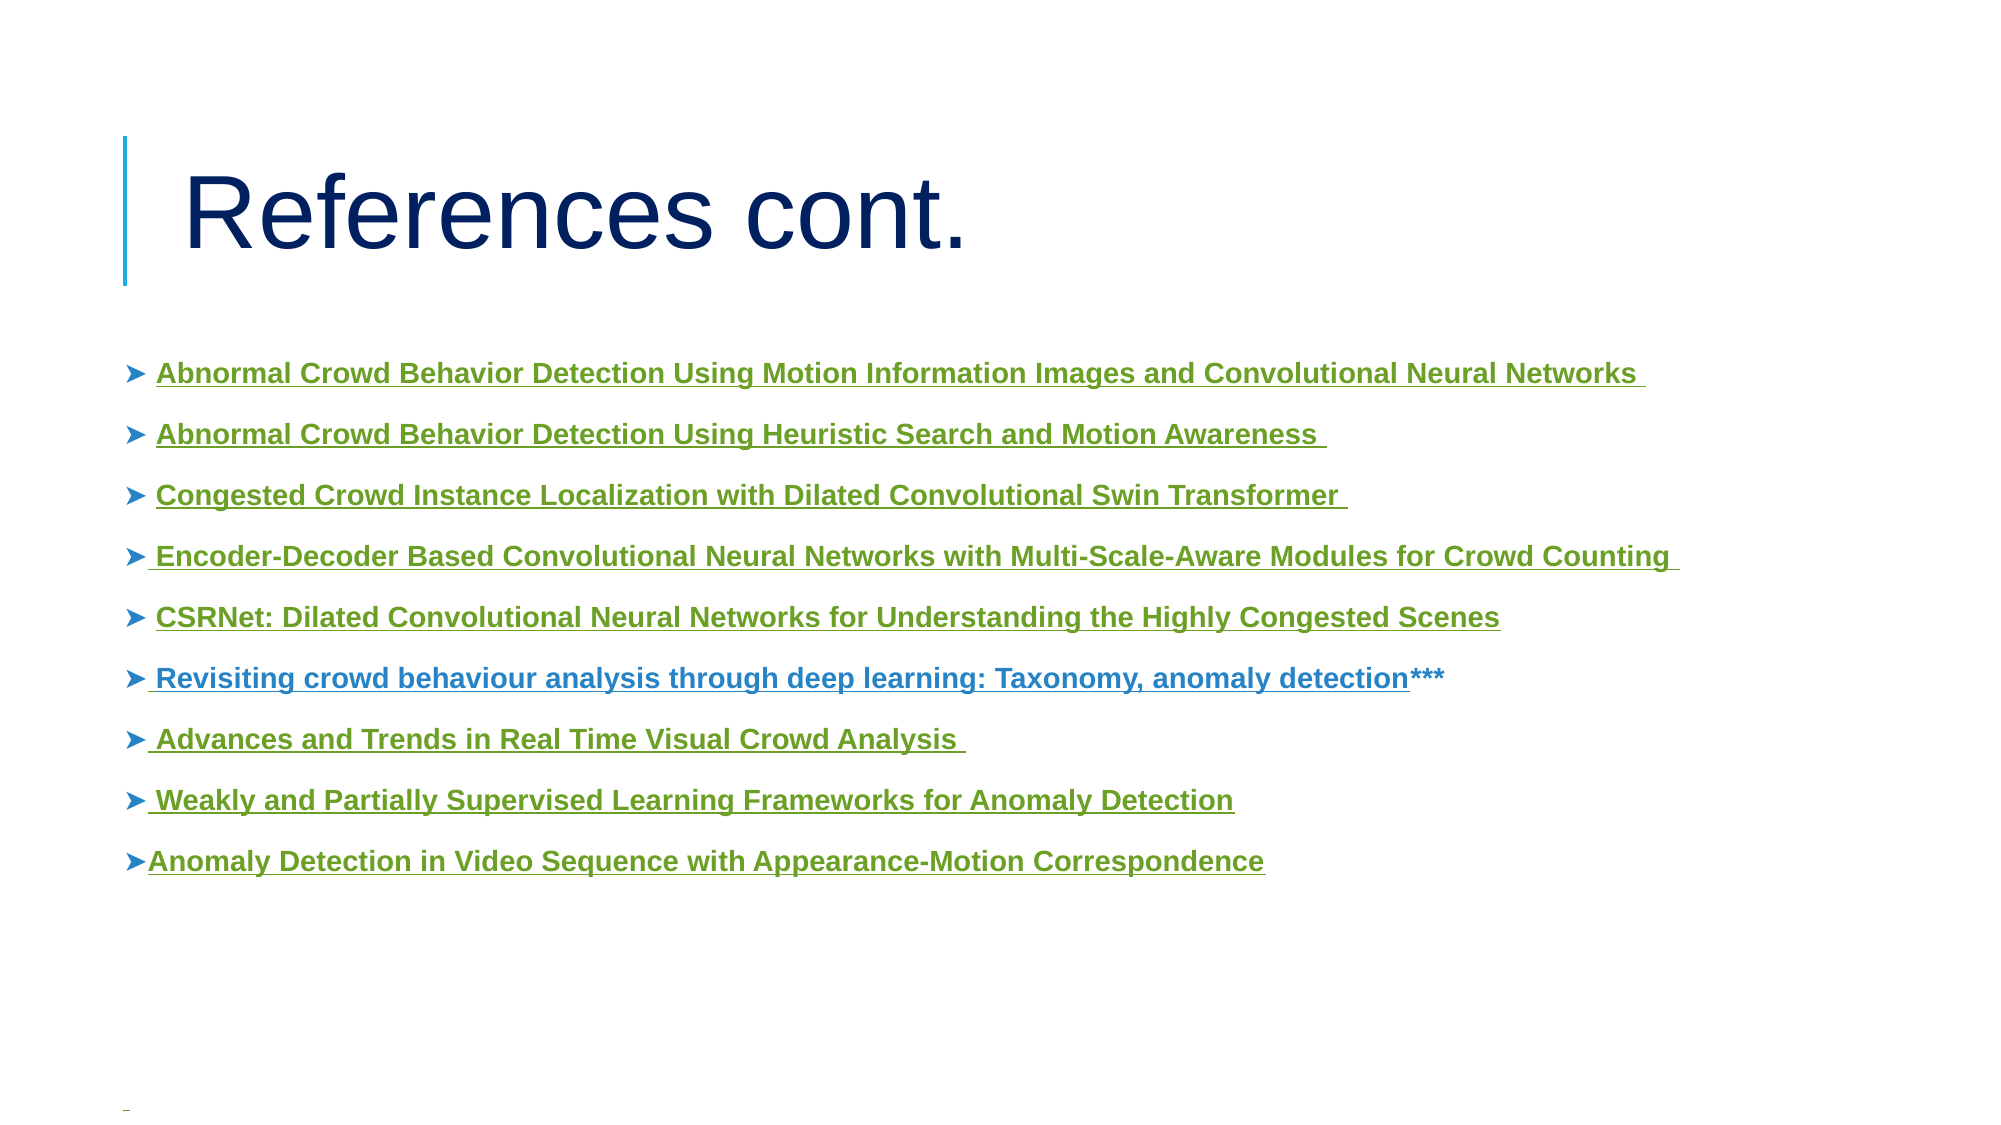

# References cont.
➤ Abnormal Crowd Behavior Detection Using Motion Information Images and Convolutional Neural Networks
➤ Abnormal Crowd Behavior Detection Using Heuristic Search and Motion Awareness
➤ Congested Crowd Instance Localization with Dilated Convolutional Swin Transformer
➤ Encoder-Decoder Based Convolutional Neural Networks with Multi-Scale-Aware Modules for Crowd Counting
➤ CSRNet: Dilated Convolutional Neural Networks for Understanding the Highly Congested Scenes
➤ Revisiting crowd behaviour analysis through deep learning: Taxonomy, anomaly detection***
➤ Advances and Trends in Real Time Visual Crowd Analysis
➤ Weakly and Partially Supervised Learning Frameworks for Anomaly Detection
➤Anomaly Detection in Video Sequence with Appearance-Motion Correspondence